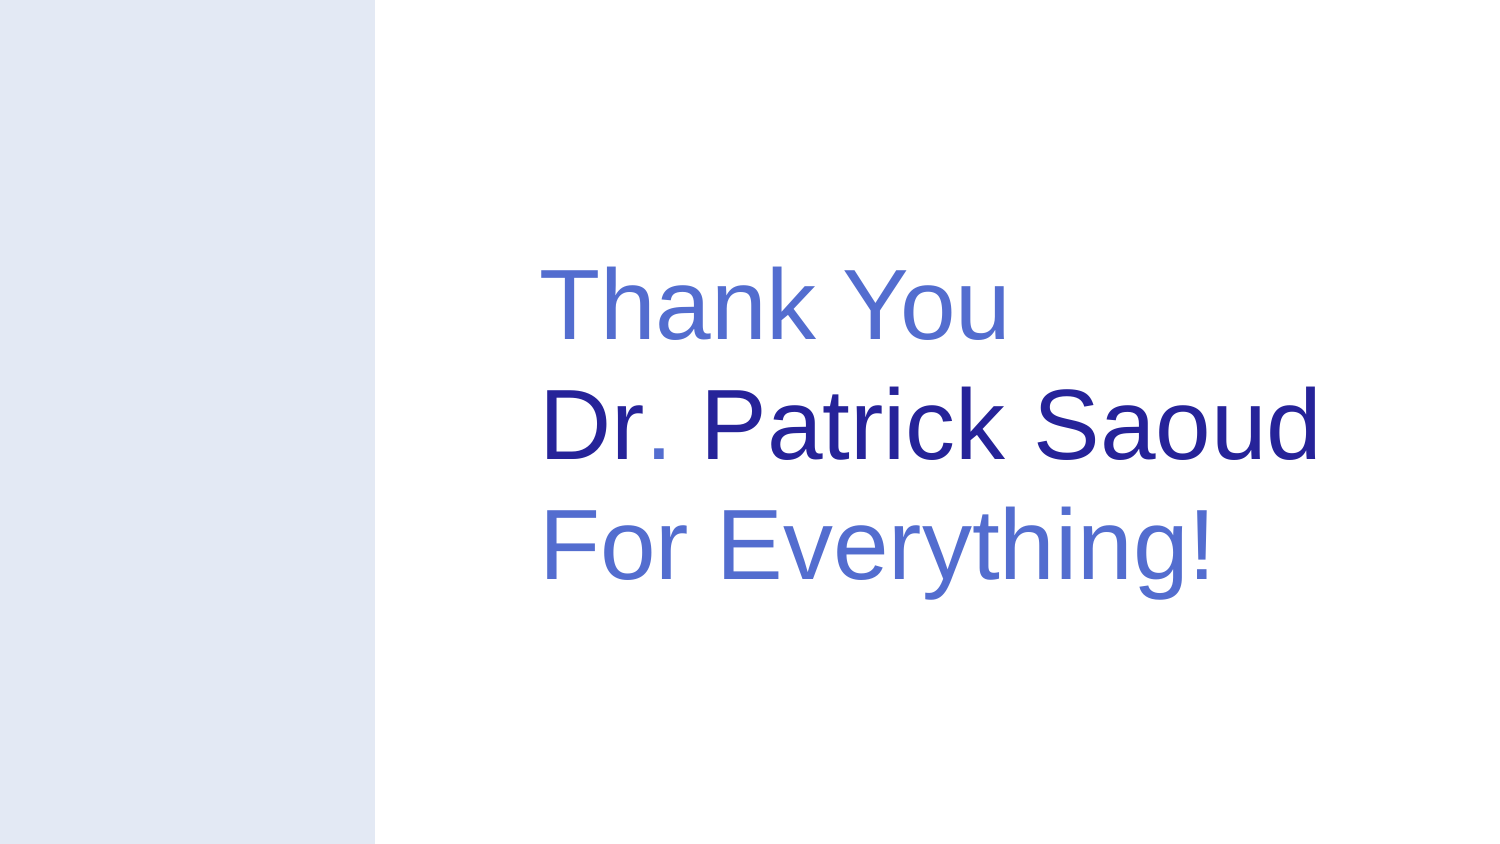

Thank You
Dr. Patrick Saoud
For Everything!